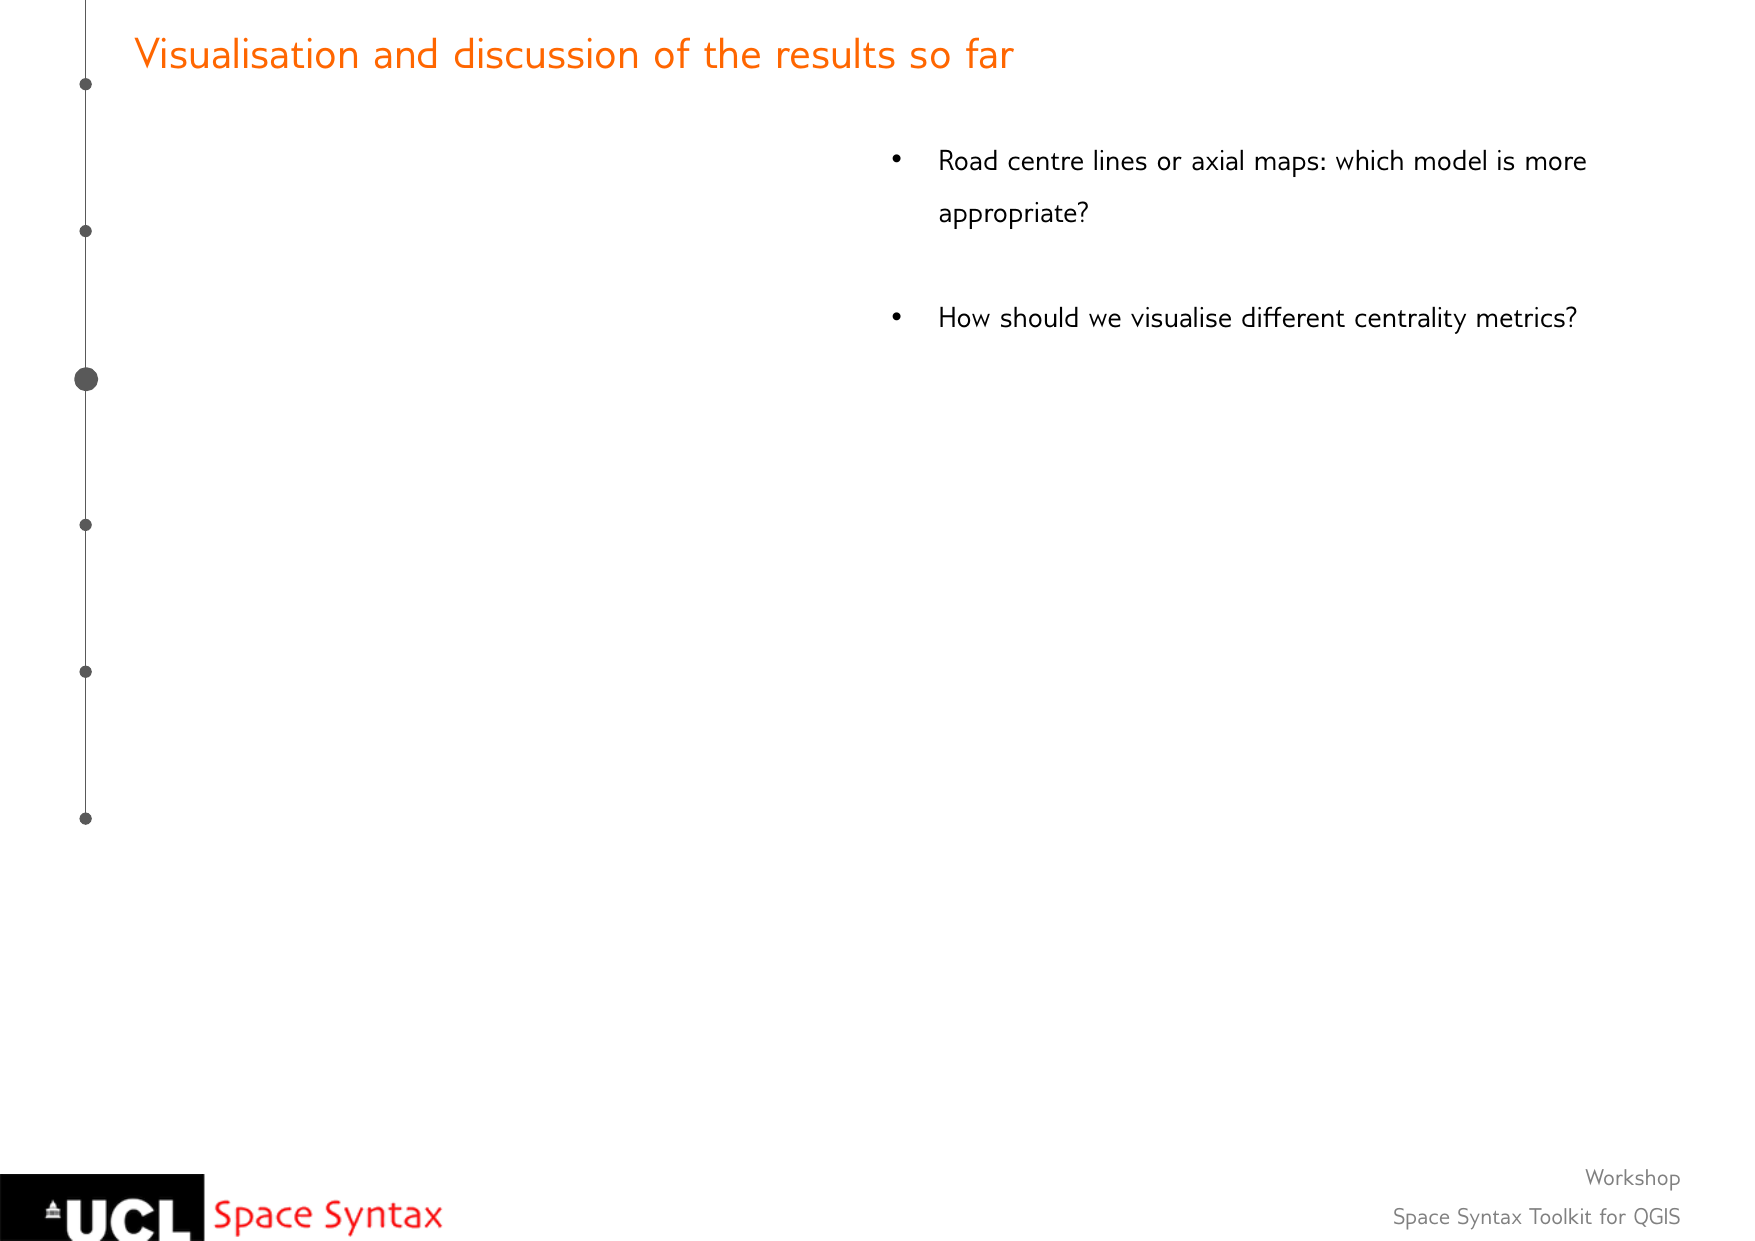

Visualisation and discussion of the results so far
Road centre lines or axial maps: which model is more appropriate?

How should we visualise different centrality metrics?